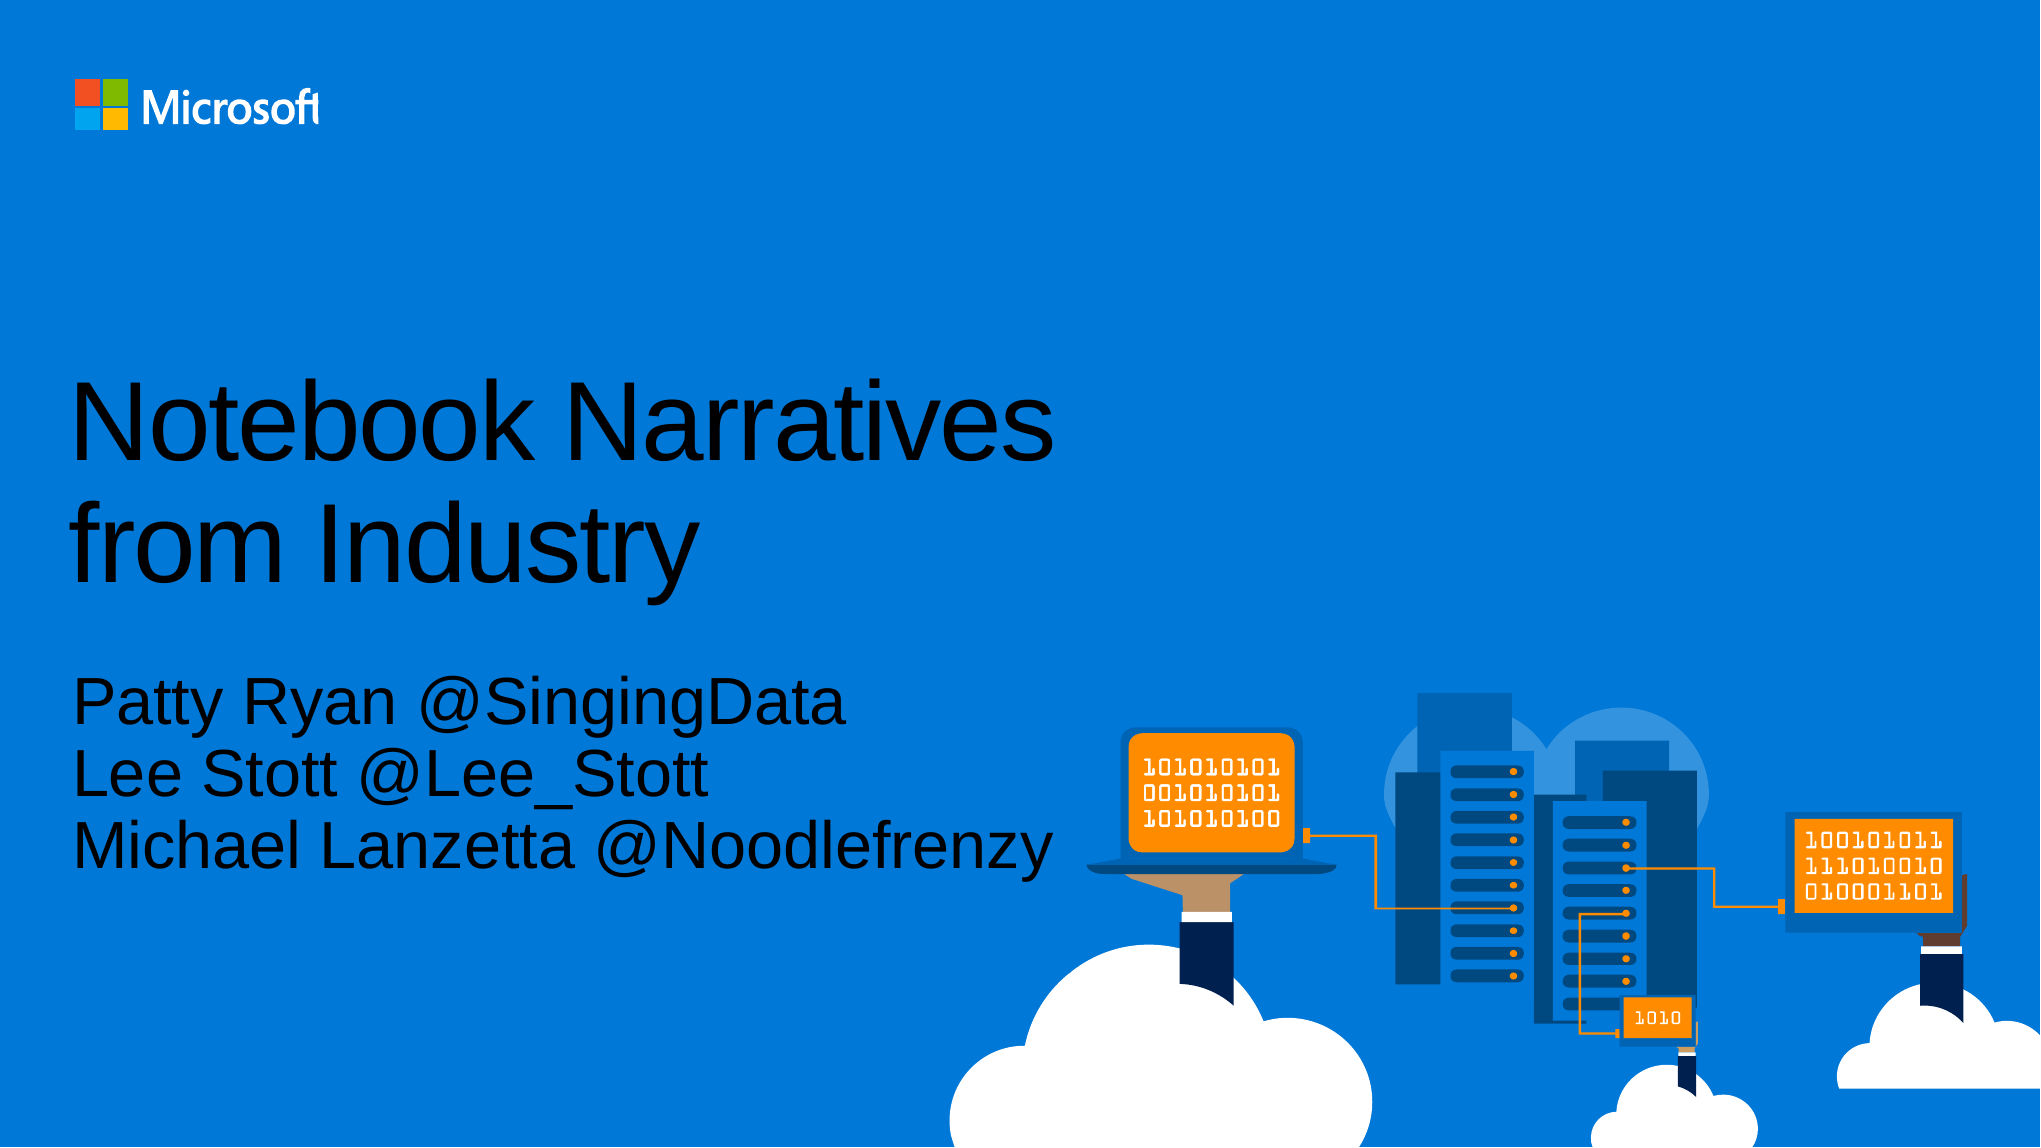

# Notebook Narratives from Industry
Patty Ryan @SingingData
Lee Stott @Lee_Stott
Michael Lanzetta @Noodlefrenzy